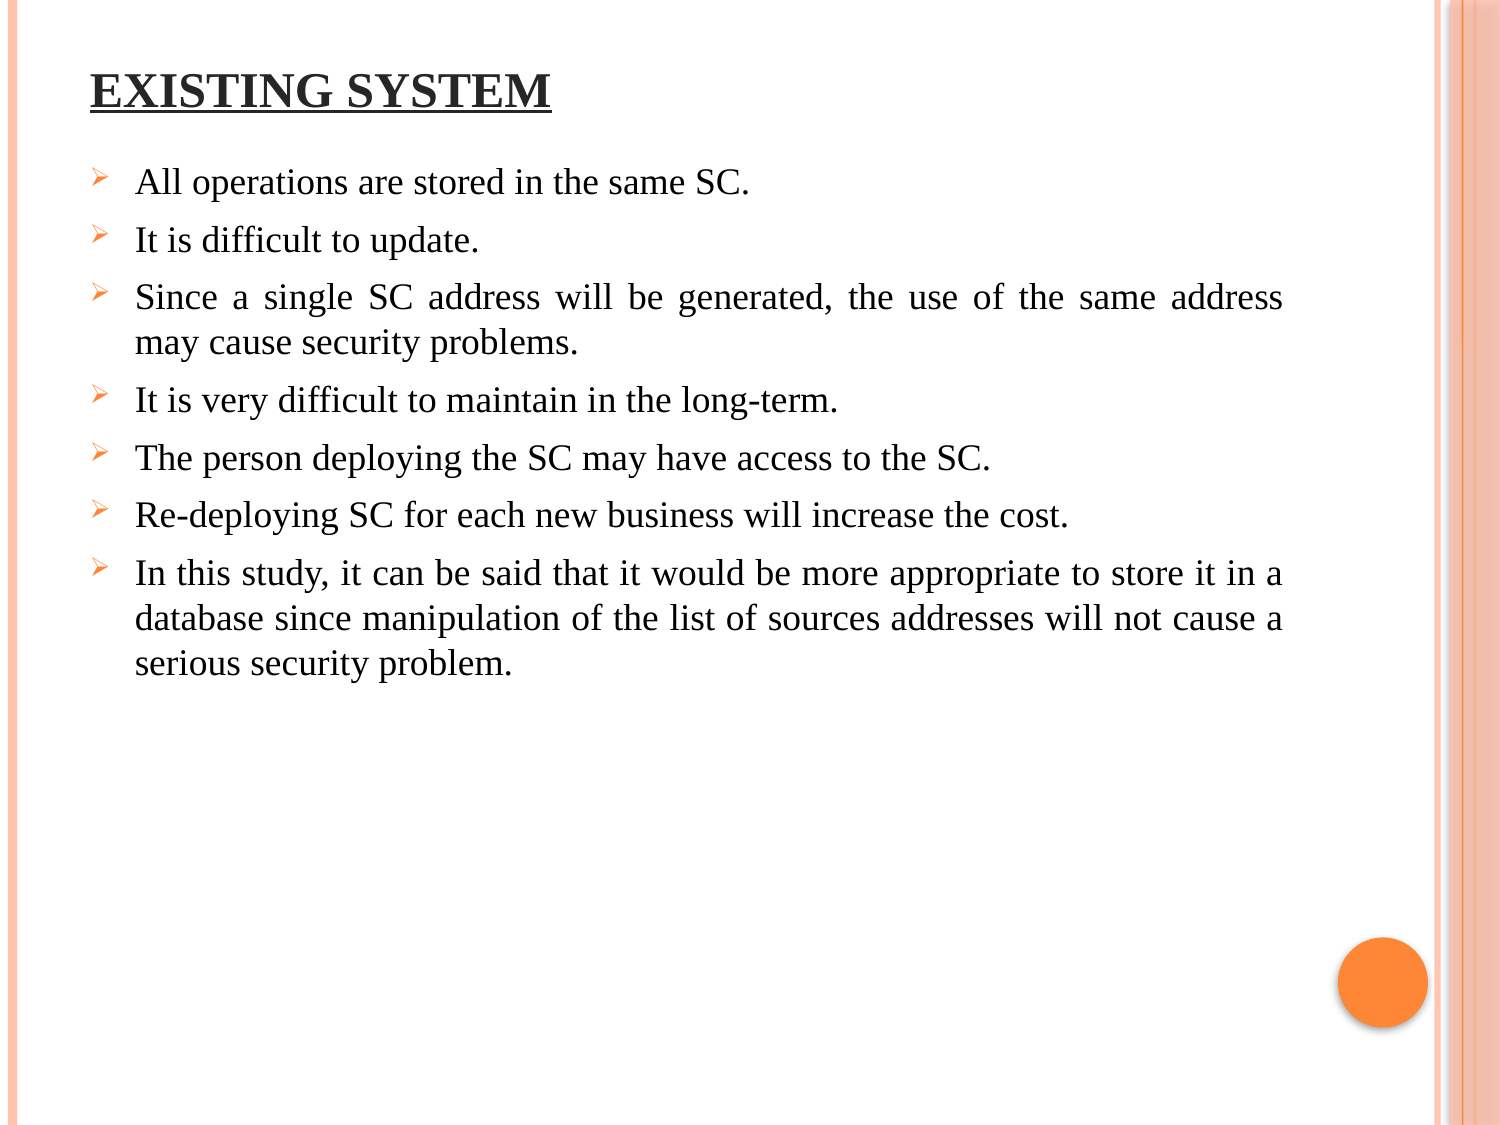

# EXISTING SYSTEM
All operations are stored in the same SC.
It is difficult to update.
Since a single SC address will be generated, the use of the same address may cause security problems.
It is very difficult to maintain in the long-term.
The person deploying the SC may have access to the SC.
Re-deploying SC for each new business will increase the cost.
In this study, it can be said that it would be more appropriate to store it in a database since manipulation of the list of sources addresses will not cause a serious security problem.